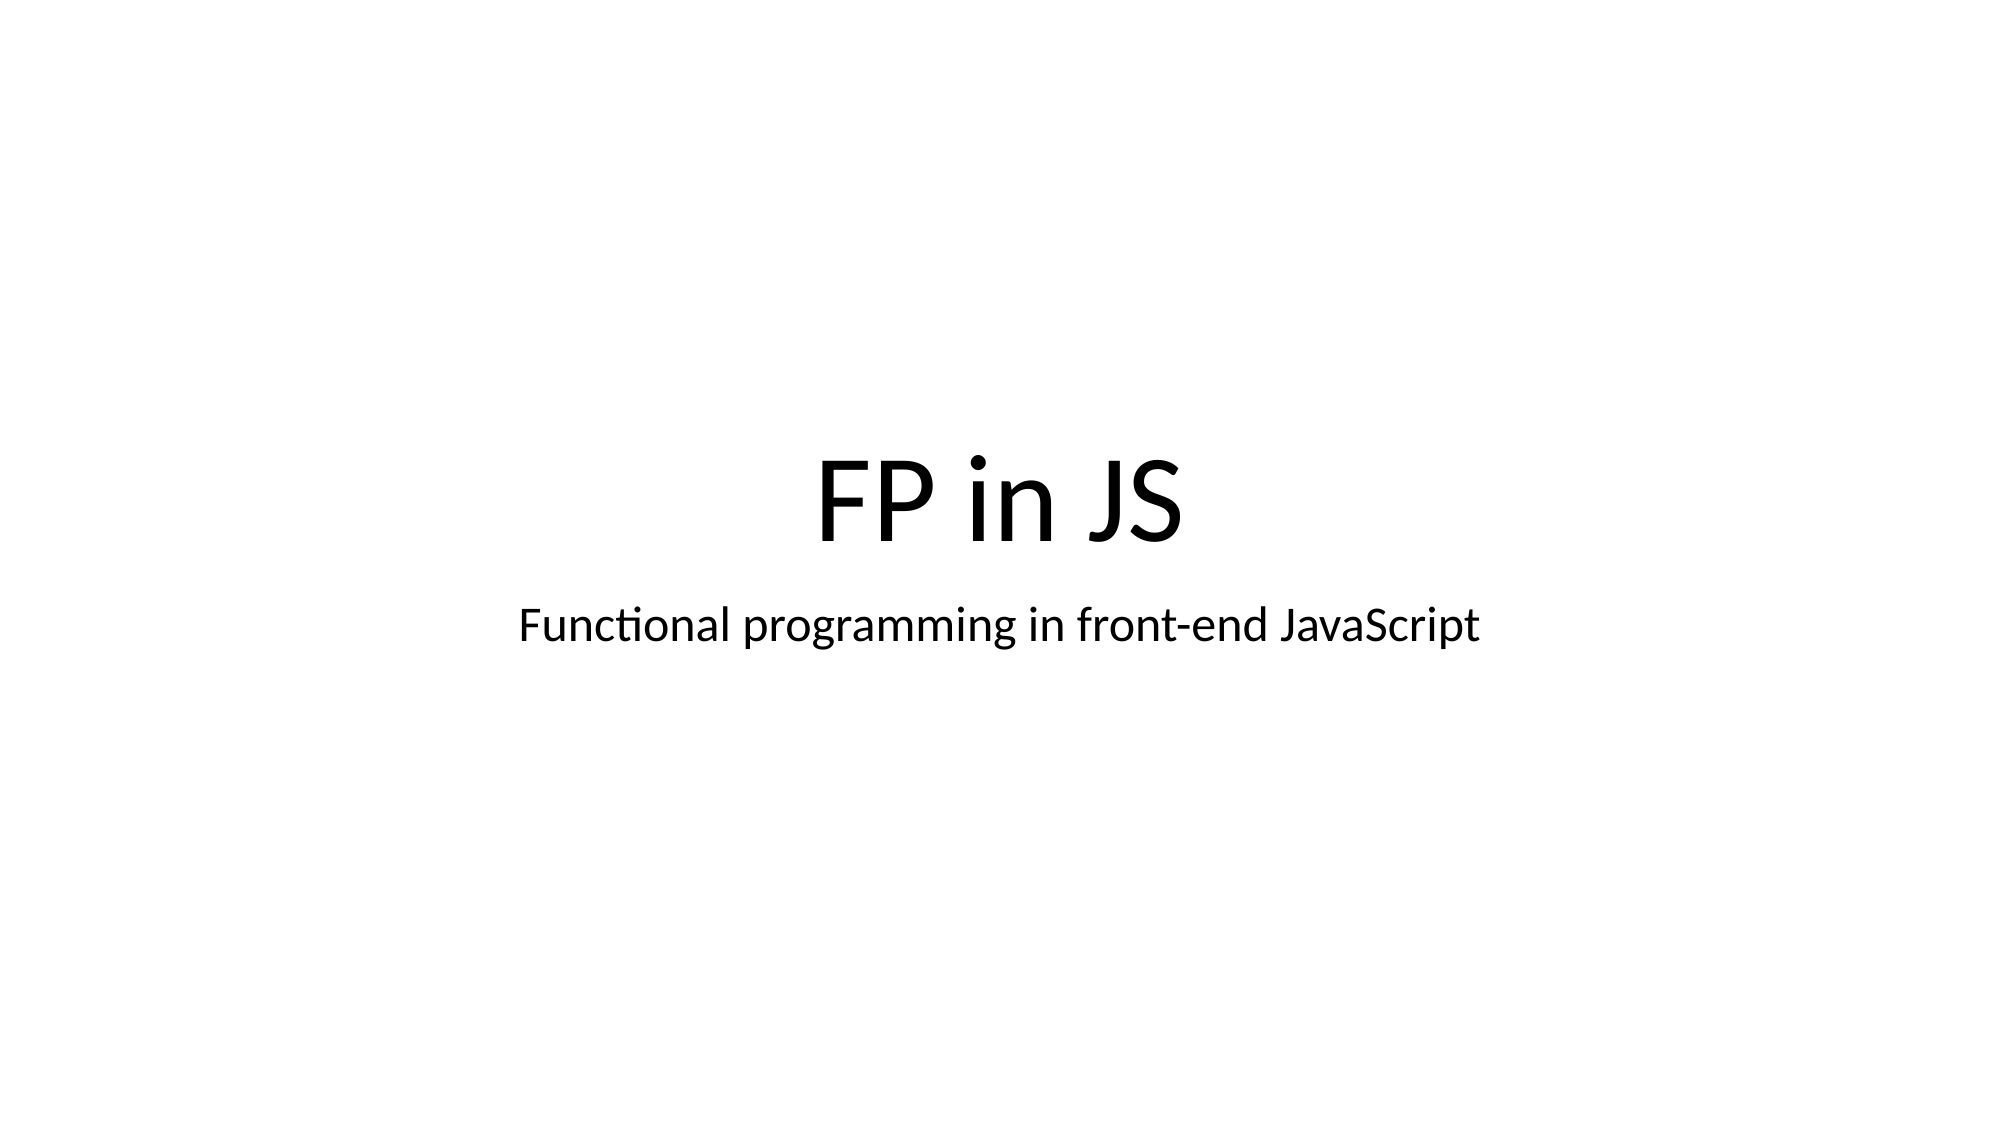

# FP in JS
Functional programming in front-end JavaScript